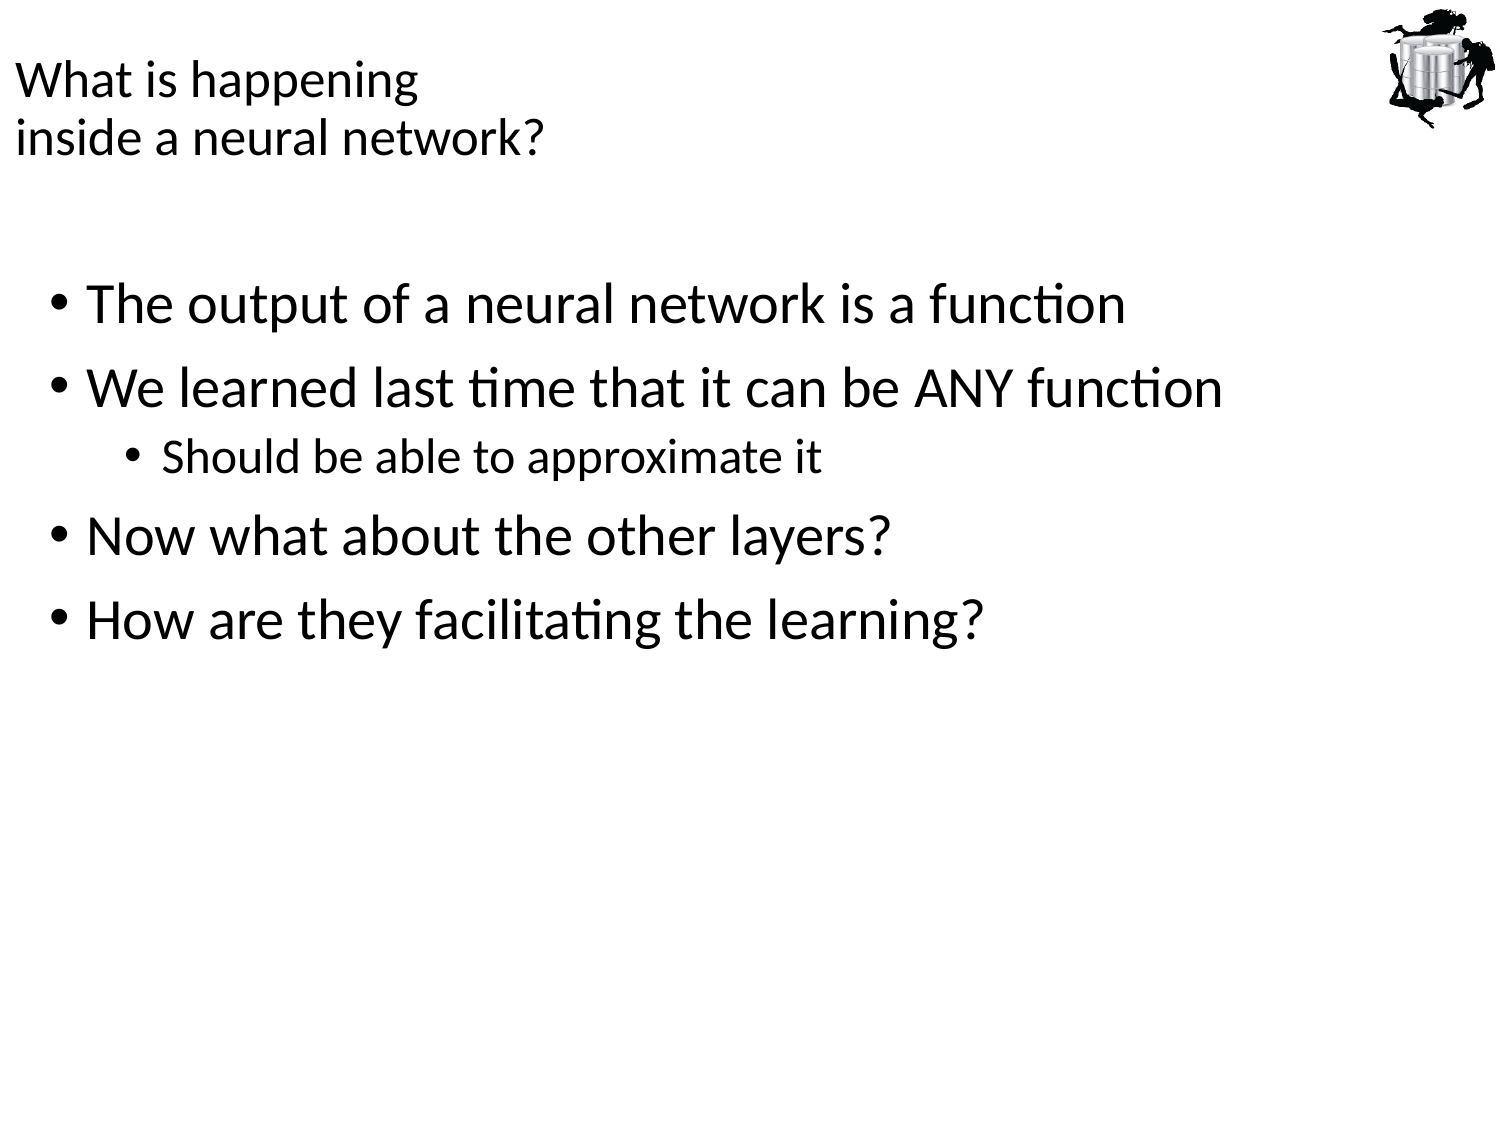

# What is happening inside a neural network?

The output of a neural network is a function
We learned last time that it can be ANY function
Should be able to approximate it
Now what about the other layers?
How are they facilitating the learning?